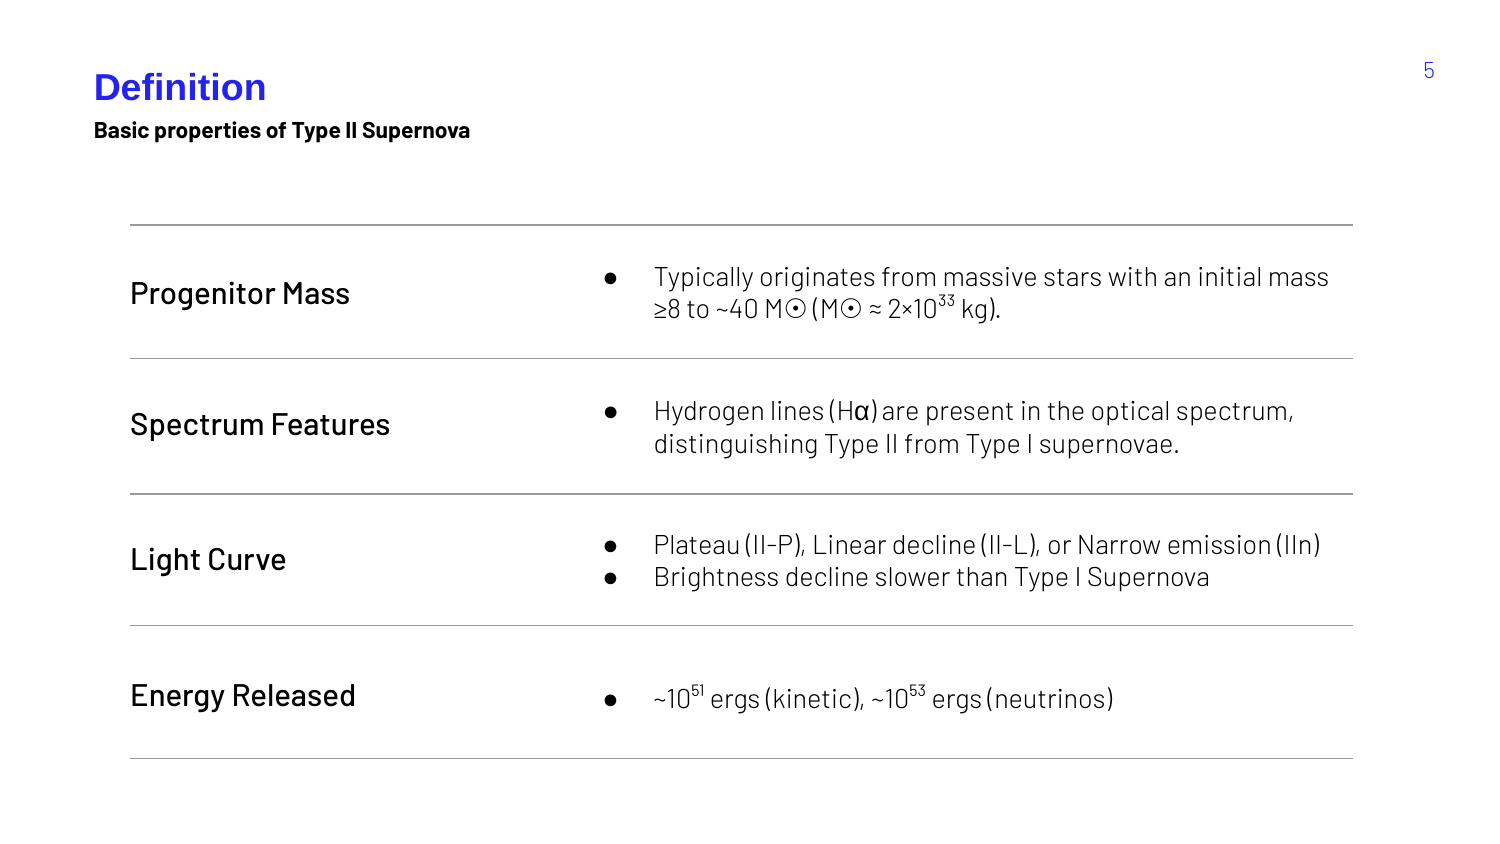

5
Definition
Basic properties of Type II Supernova
Typically originates from massive stars with an initial mass ≥8 to ~40 M☉ (M☉ ≈ 2×10³³ kg).
# Progenitor Mass
Hydrogen lines (Hα) are present in the optical spectrum, distinguishing Type II from Type I supernovae.
Spectrum Features
Light Curve
Plateau (II-P), Linear decline (II-L), or Narrow emission (IIn)
Brightness decline slower than Type I Supernova
Energy Released
~10⁵¹ ergs (kinetic), ~10⁵³ ergs (neutrinos)